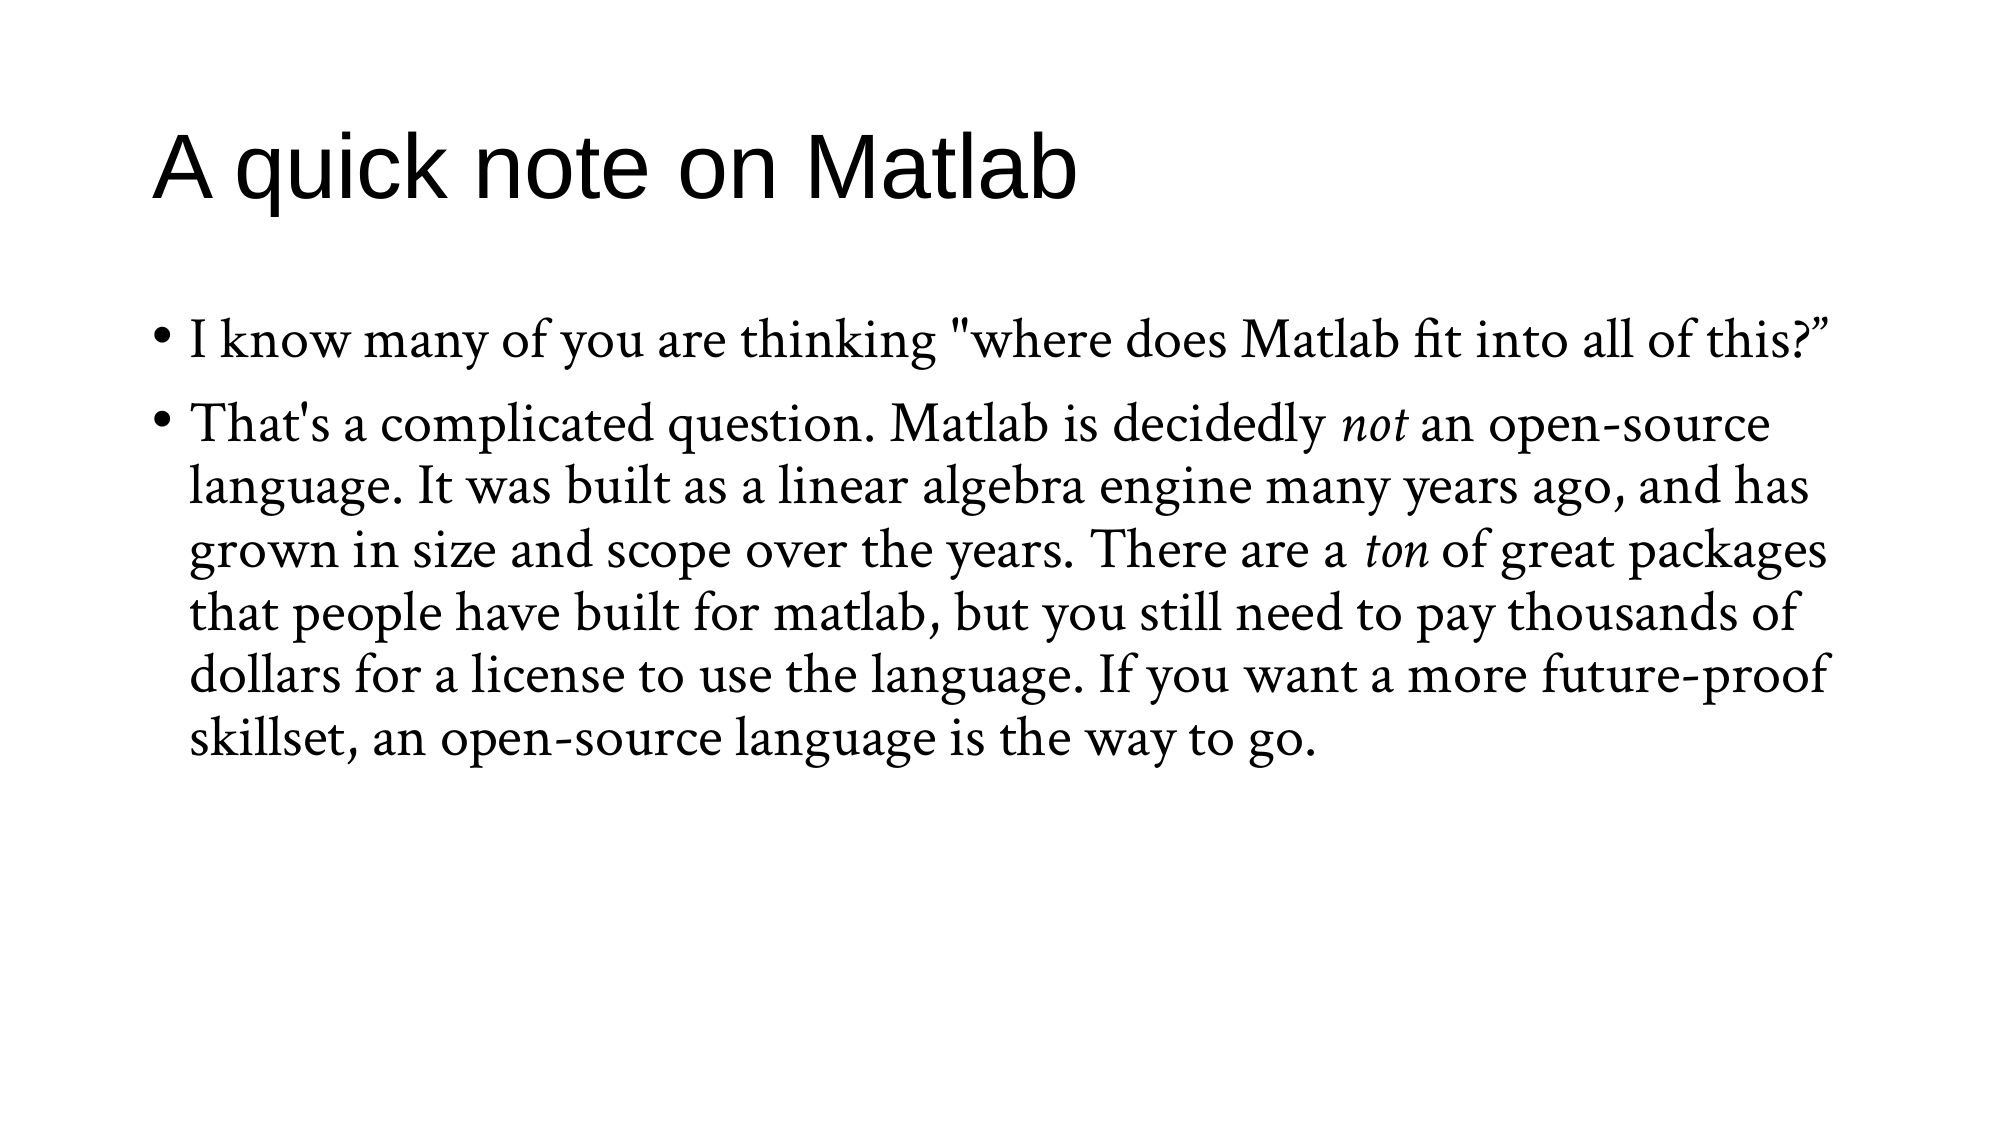

# A quick note on Matlab
I know many of you are thinking "where does Matlab fit into all of this?”
That's a complicated question. Matlab is decidedly not an open-source language. It was built as a linear algebra engine many years ago, and has grown in size and scope over the years. There are a ton of great packages that people have built for matlab, but you still need to pay thousands of dollars for a license to use the language. If you want a more future-proof skillset, an open-source language is the way to go.